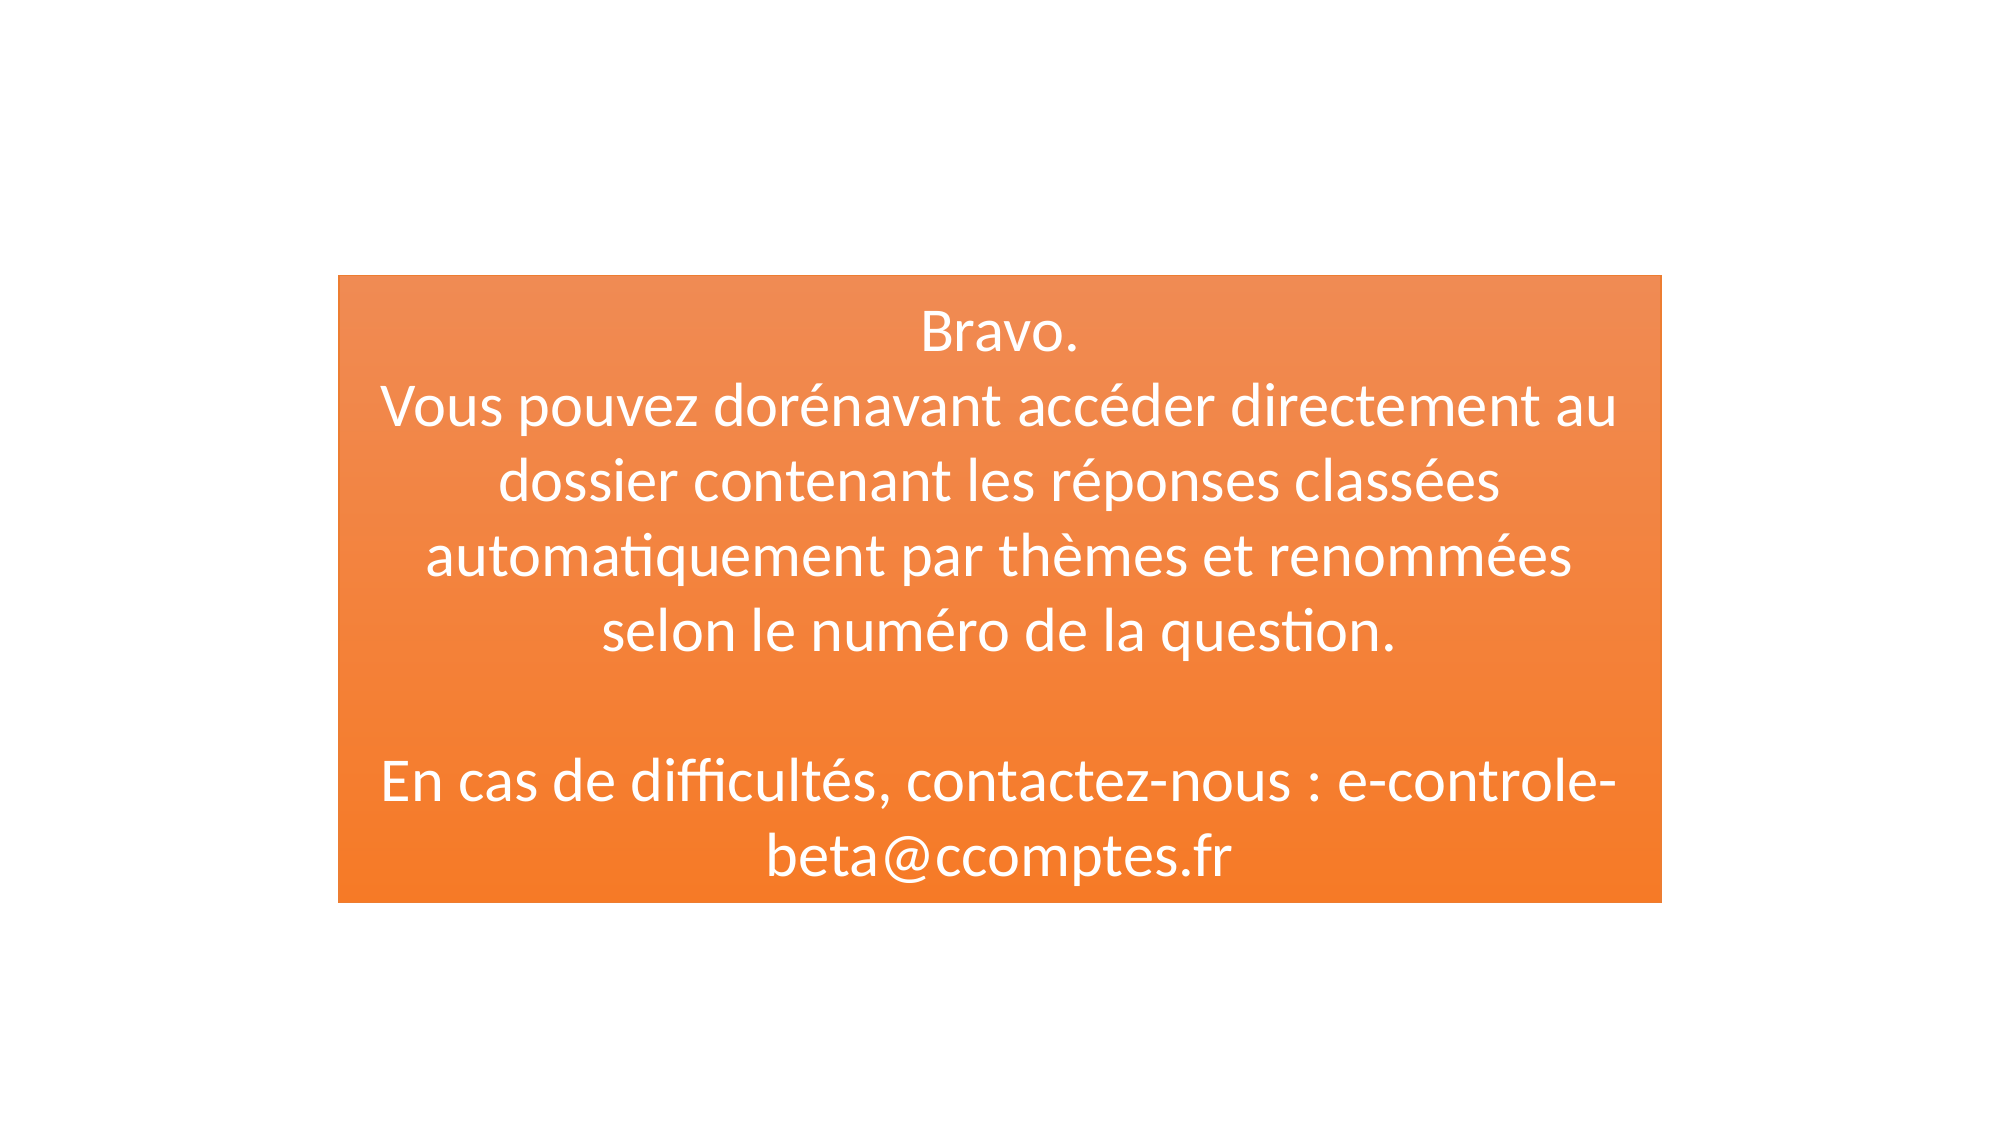

Bravo.
Vous pouvez dorénavant accéder directement au dossier contenant les réponses classées automatiquement par thèmes et renommées selon le numéro de la question.

En cas de difficultés, contactez-nous : e-controle-beta@ccomptes.fr